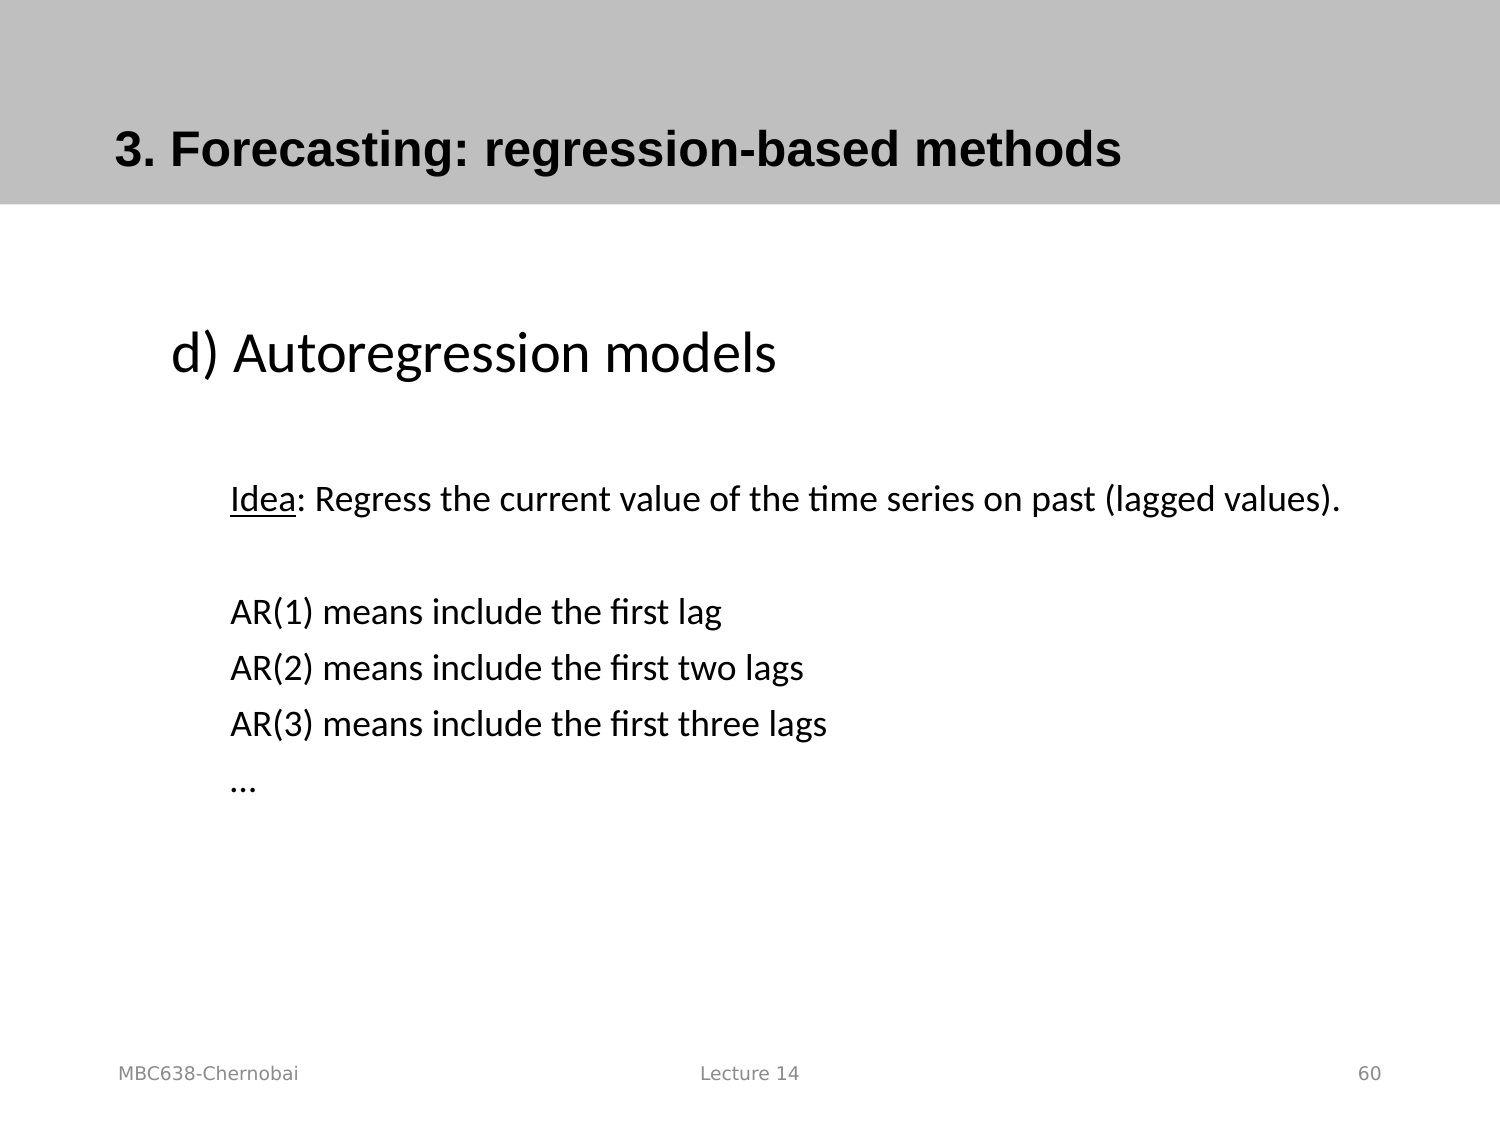

# 3. Forecasting: regression-based methods
         d) Autoregression models

Idea: Regress the current value of the time series on past (lagged values).

AR(1) means include the first lag
AR(2) means include the first two lags
AR(3) means include the first three lags
…
MBC638-Chernobai
Lecture 14
60